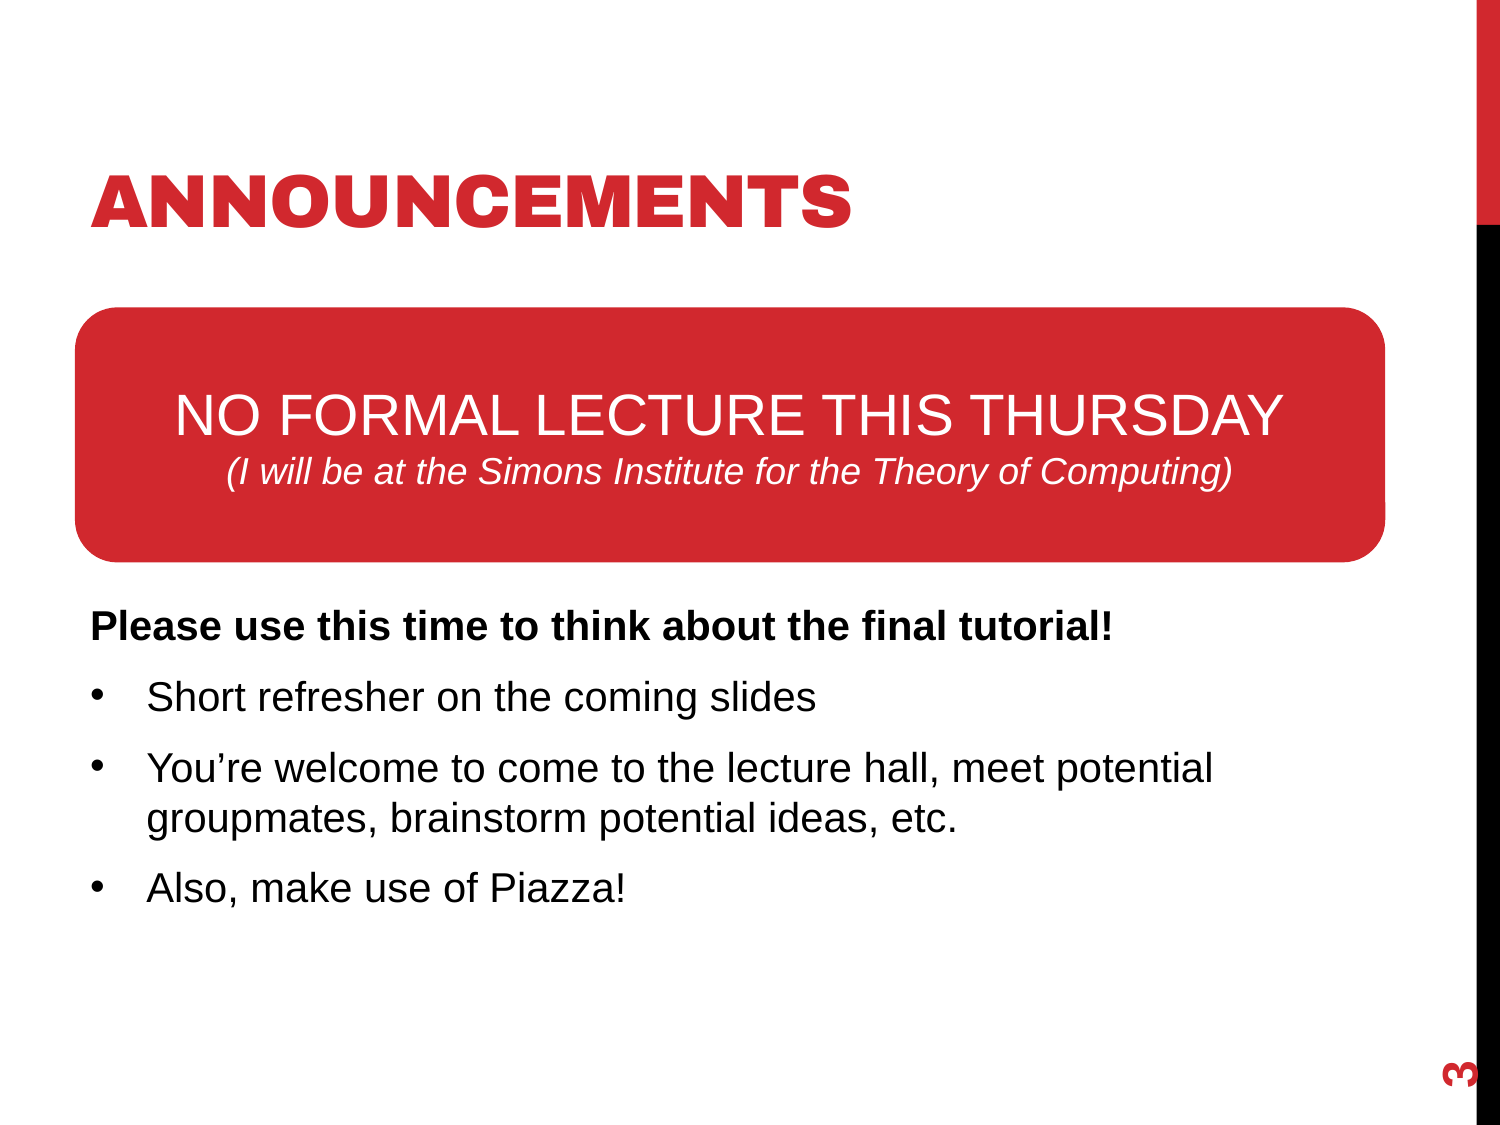

# Announcements
NO FORMAL LECTURE THIS THURSDAY
(I will be at the Simons Institute for the Theory of Computing)
Please use this time to think about the final tutorial!
Short refresher on the coming slides
You’re welcome to come to the lecture hall, meet potential groupmates, brainstorm potential ideas, etc.
Also, make use of Piazza!
3